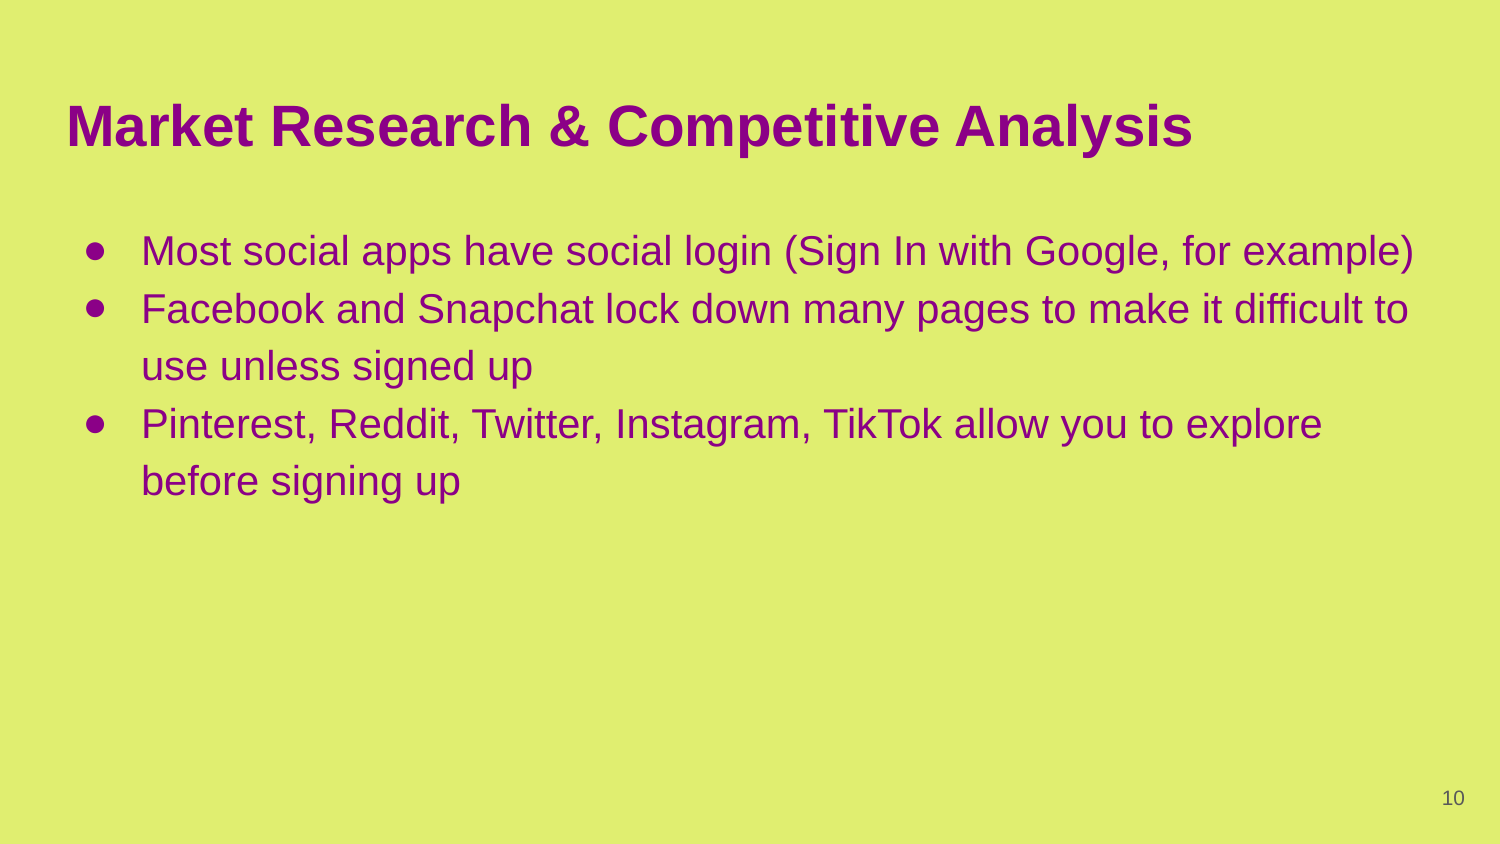

# Market Research & Competitive Analysis
Most social apps have social login (Sign In with Google, for example)
Facebook and Snapchat lock down many pages to make it difficult to use unless signed up
Pinterest, Reddit, Twitter, Instagram, TikTok allow you to explore before signing up

10